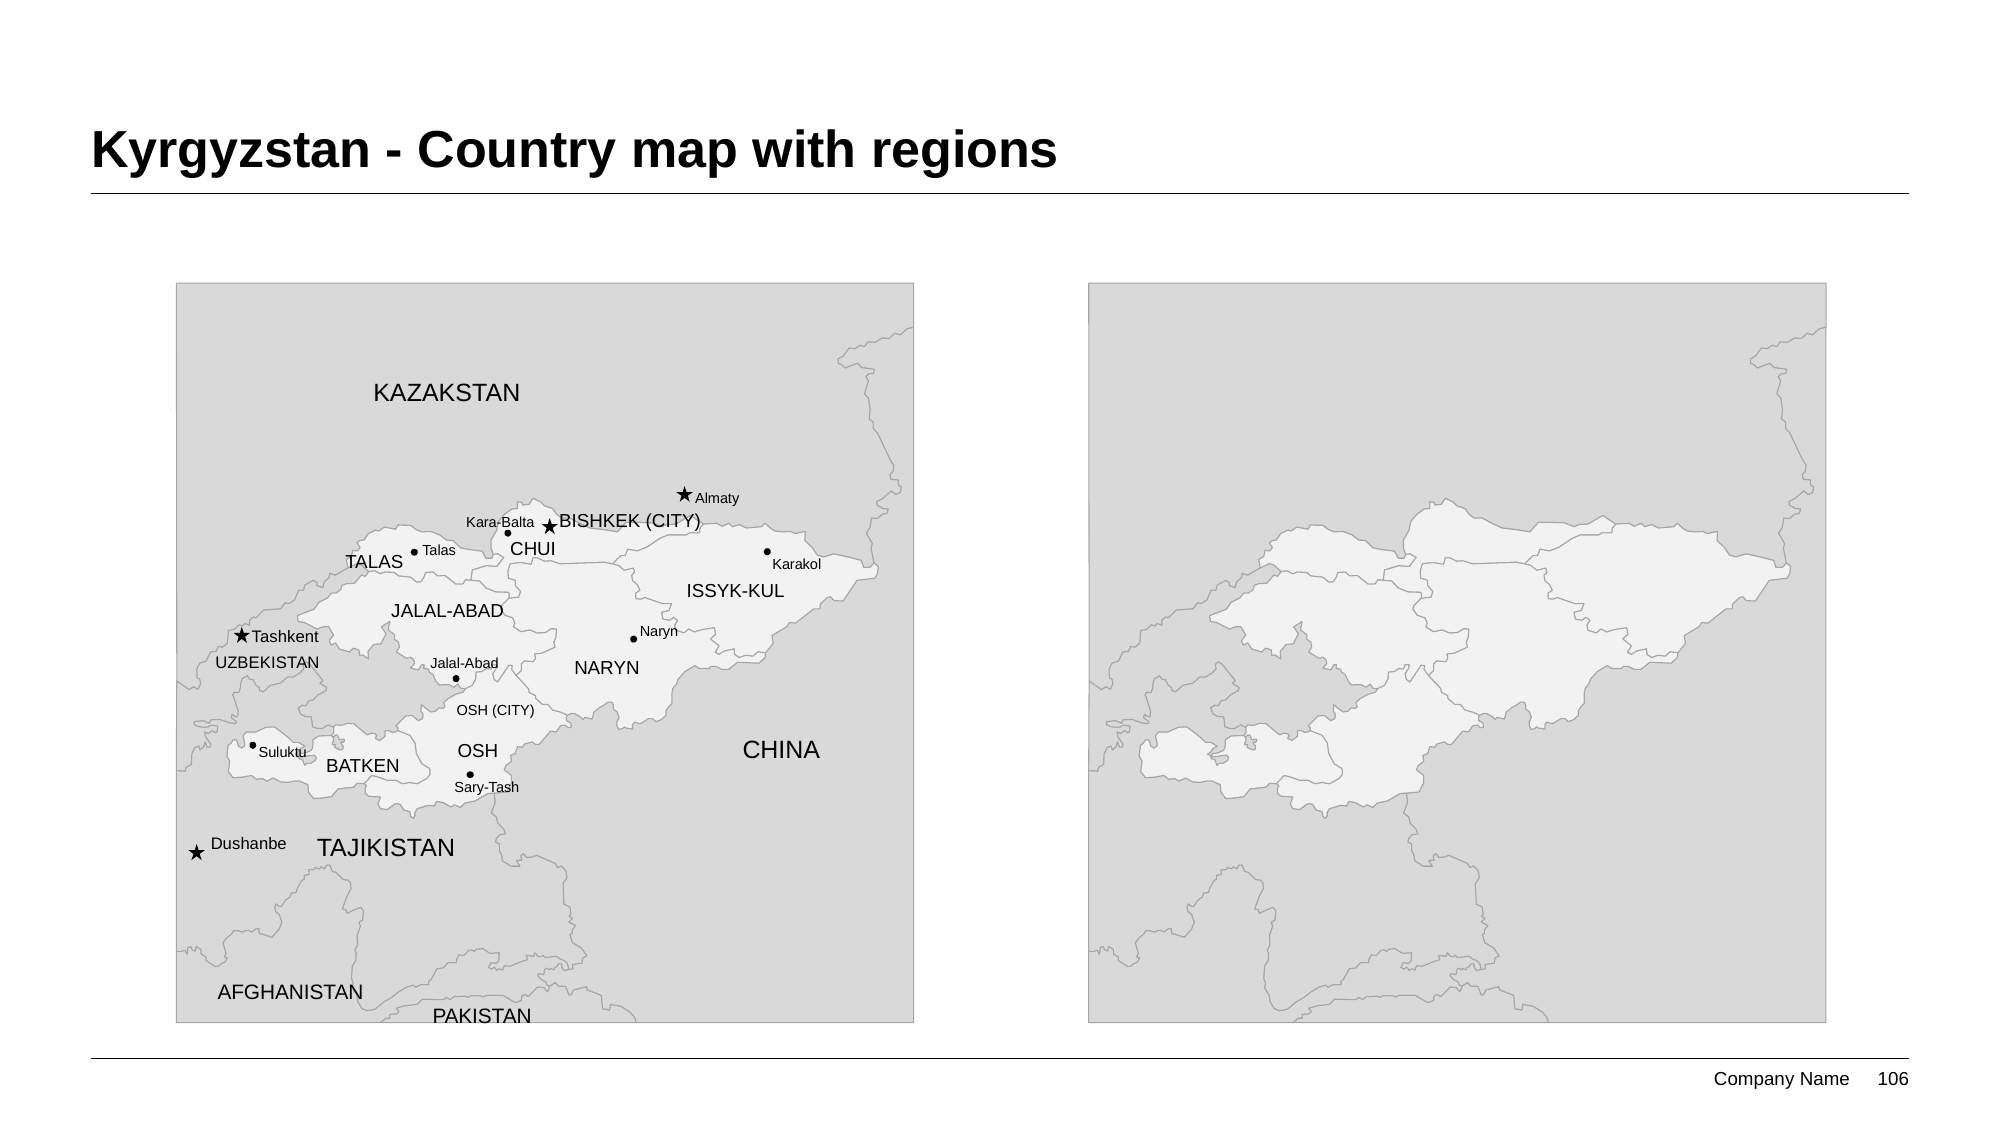

# Kyrgyzstan - Country map with regions

KAZAKSTAN

Almaty
BISHKEK (CITY)
Kara-Balta

CHUI
Talas

TALAS
Karakol
ISSYK-KUL
JALAL-ABAD
Naryn
Tashkent

UZBEKISTAN
Jalal-Abad
NARYN

OSH (CITY)
CHINA
OSH

Suluktu
BATKEN

Sary-Tash
TAJIKISTAN
Dushanbe

AFGHANISTAN
PAKISTAN